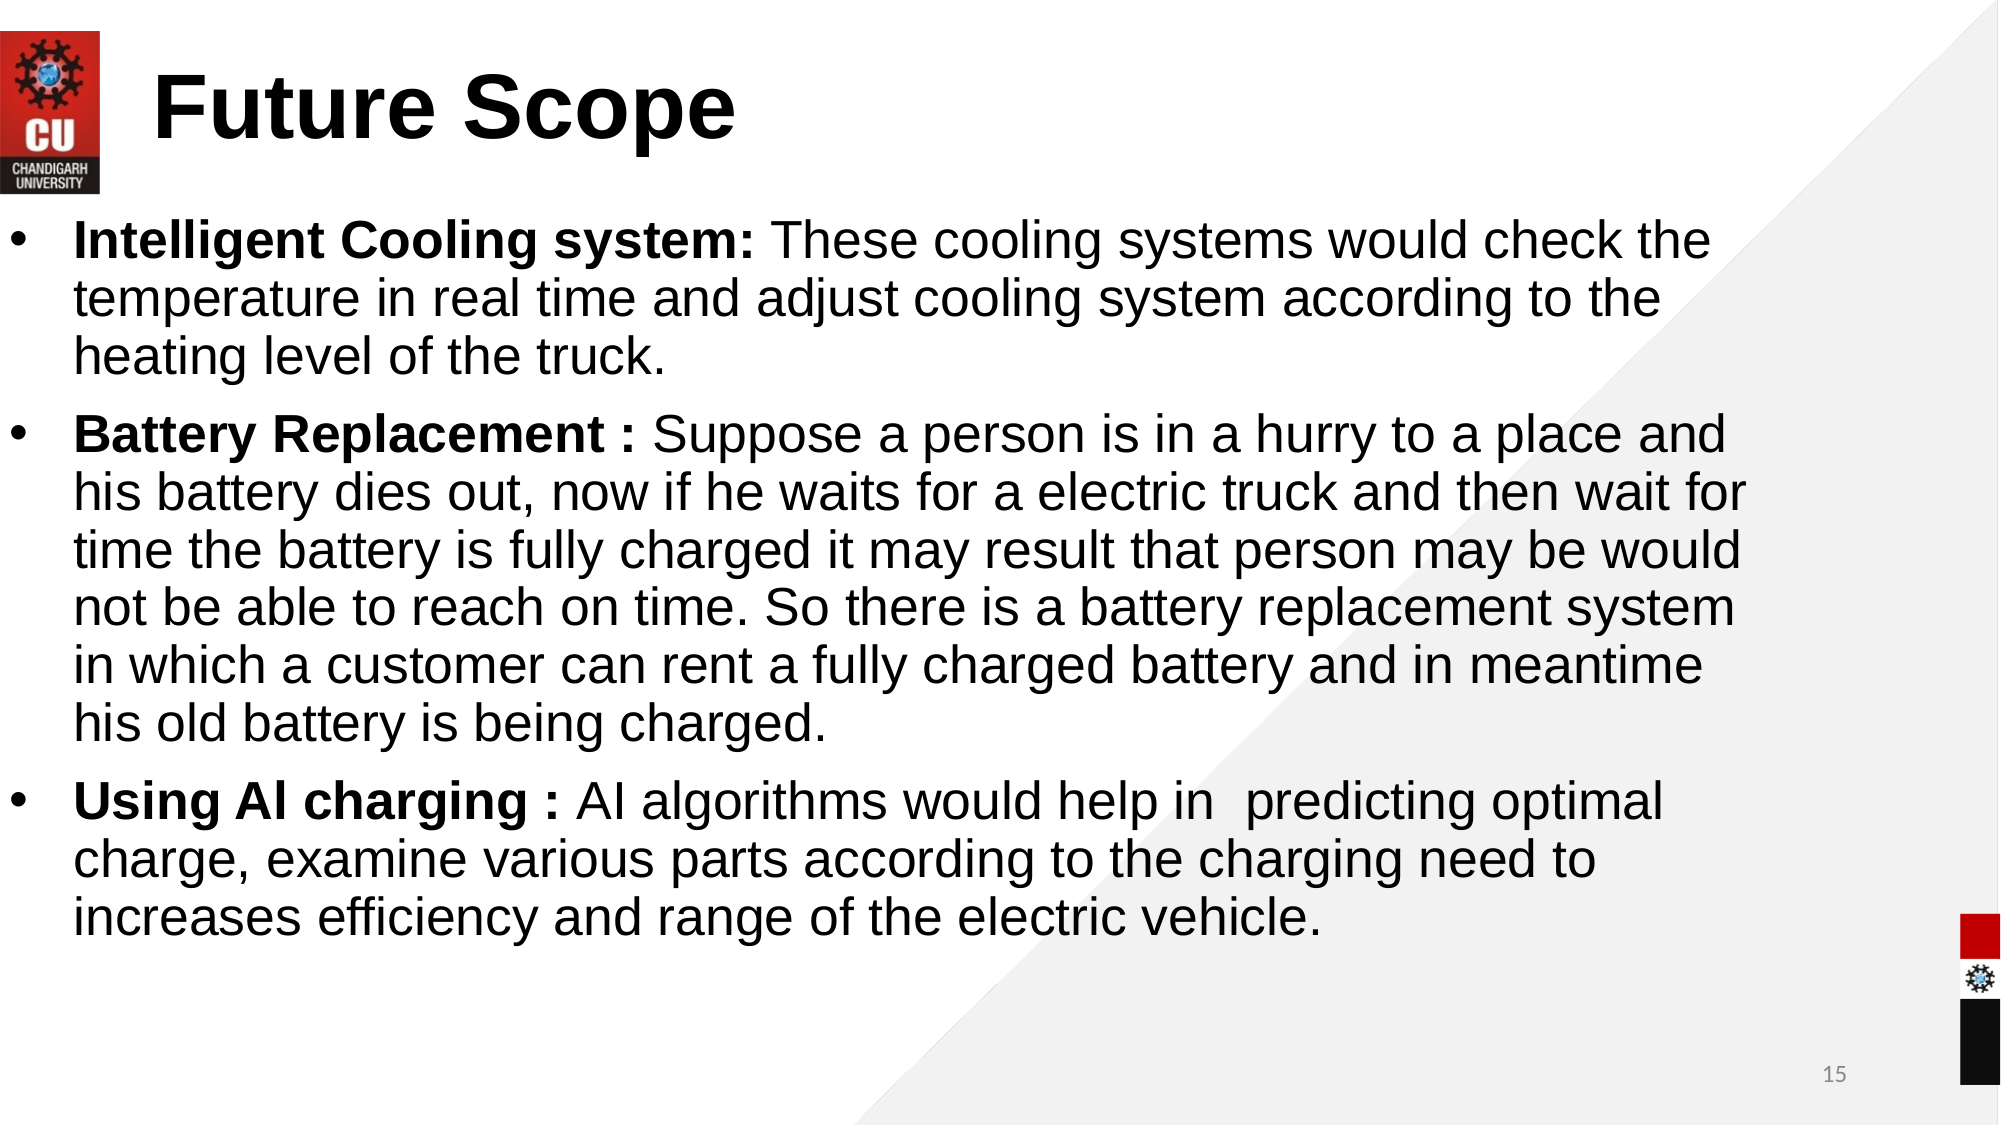

# Future Scope
Intelligent Cooling system: These cooling systems would check the temperature in real time and adjust cooling system according to the heating level of the truck.
Battery Replacement : Suppose a person is in a hurry to a place and his battery dies out, now if he waits for a electric truck and then wait for time the battery is fully charged it may result that person may be would not be able to reach on time. So there is a battery replacement system in which a customer can rent a fully charged battery and in meantime his old battery is being charged.
Using Al charging : AI algorithms would help in  predicting optimal charge, examine various parts according to the charging need to increases efficiency and range of the electric vehicle.

15